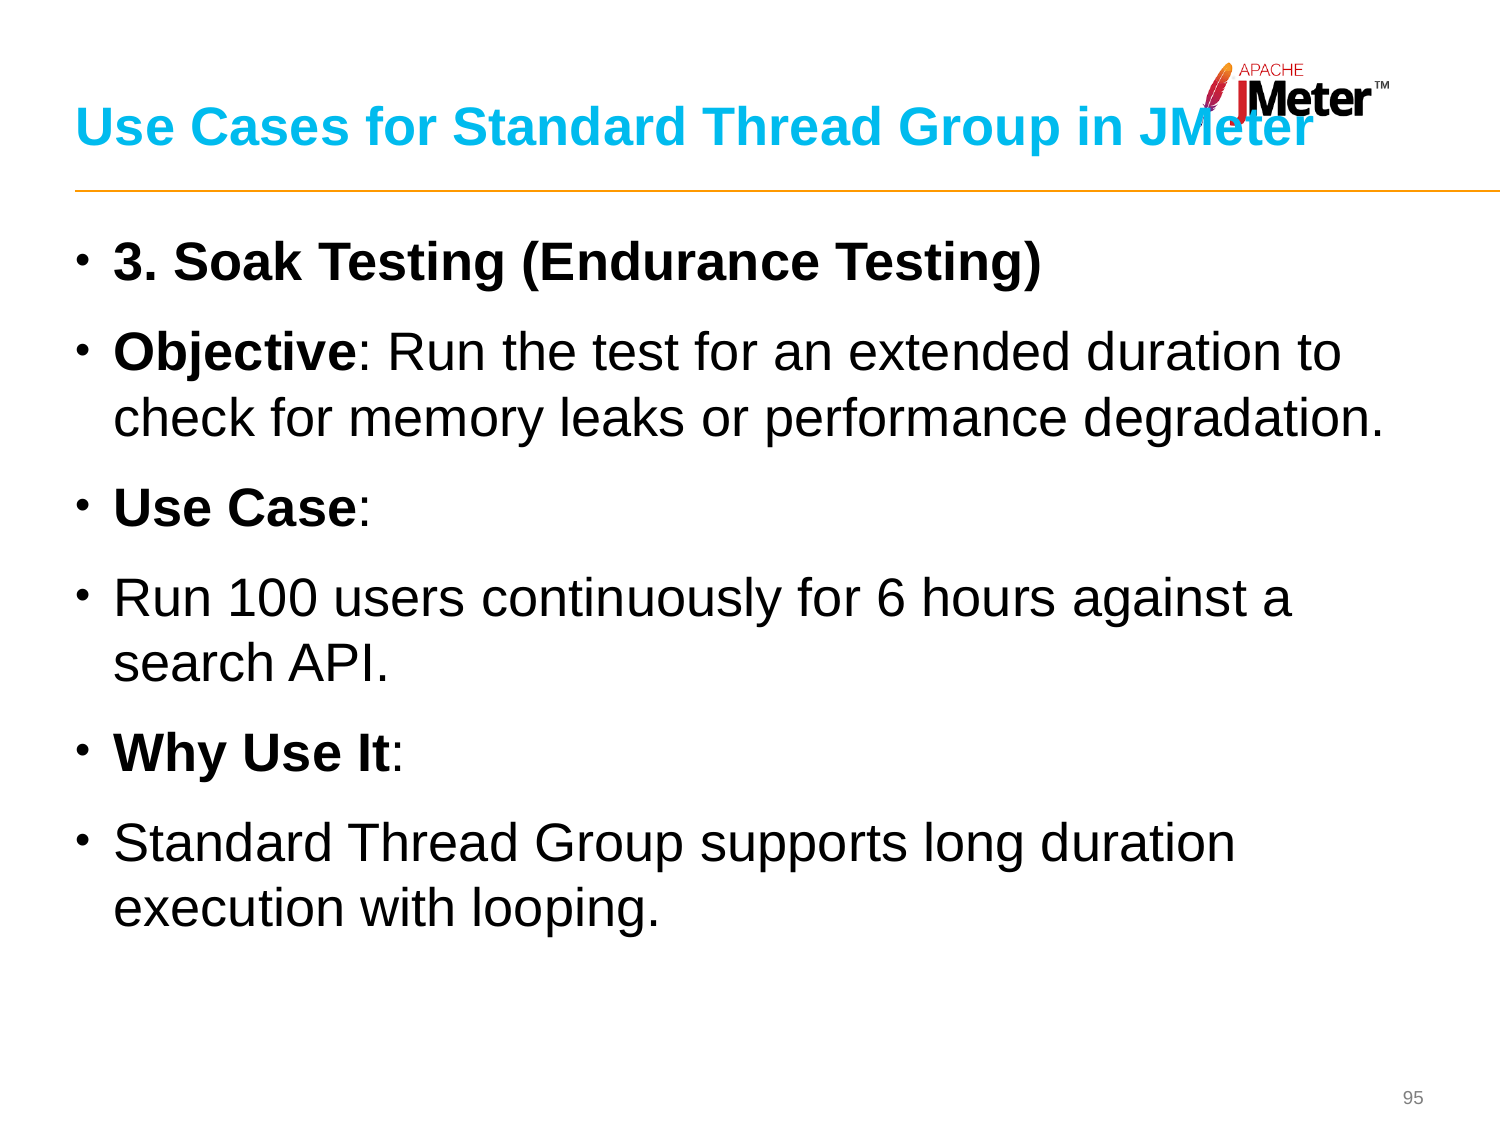

# Use Cases for Standard Thread Group in JMeter
3. Soak Testing (Endurance Testing)
Objective: Run the test for an extended duration to check for memory leaks or performance degradation.
Use Case:
Run 100 users continuously for 6 hours against a search API.
Why Use It:
Standard Thread Group supports long duration execution with looping.